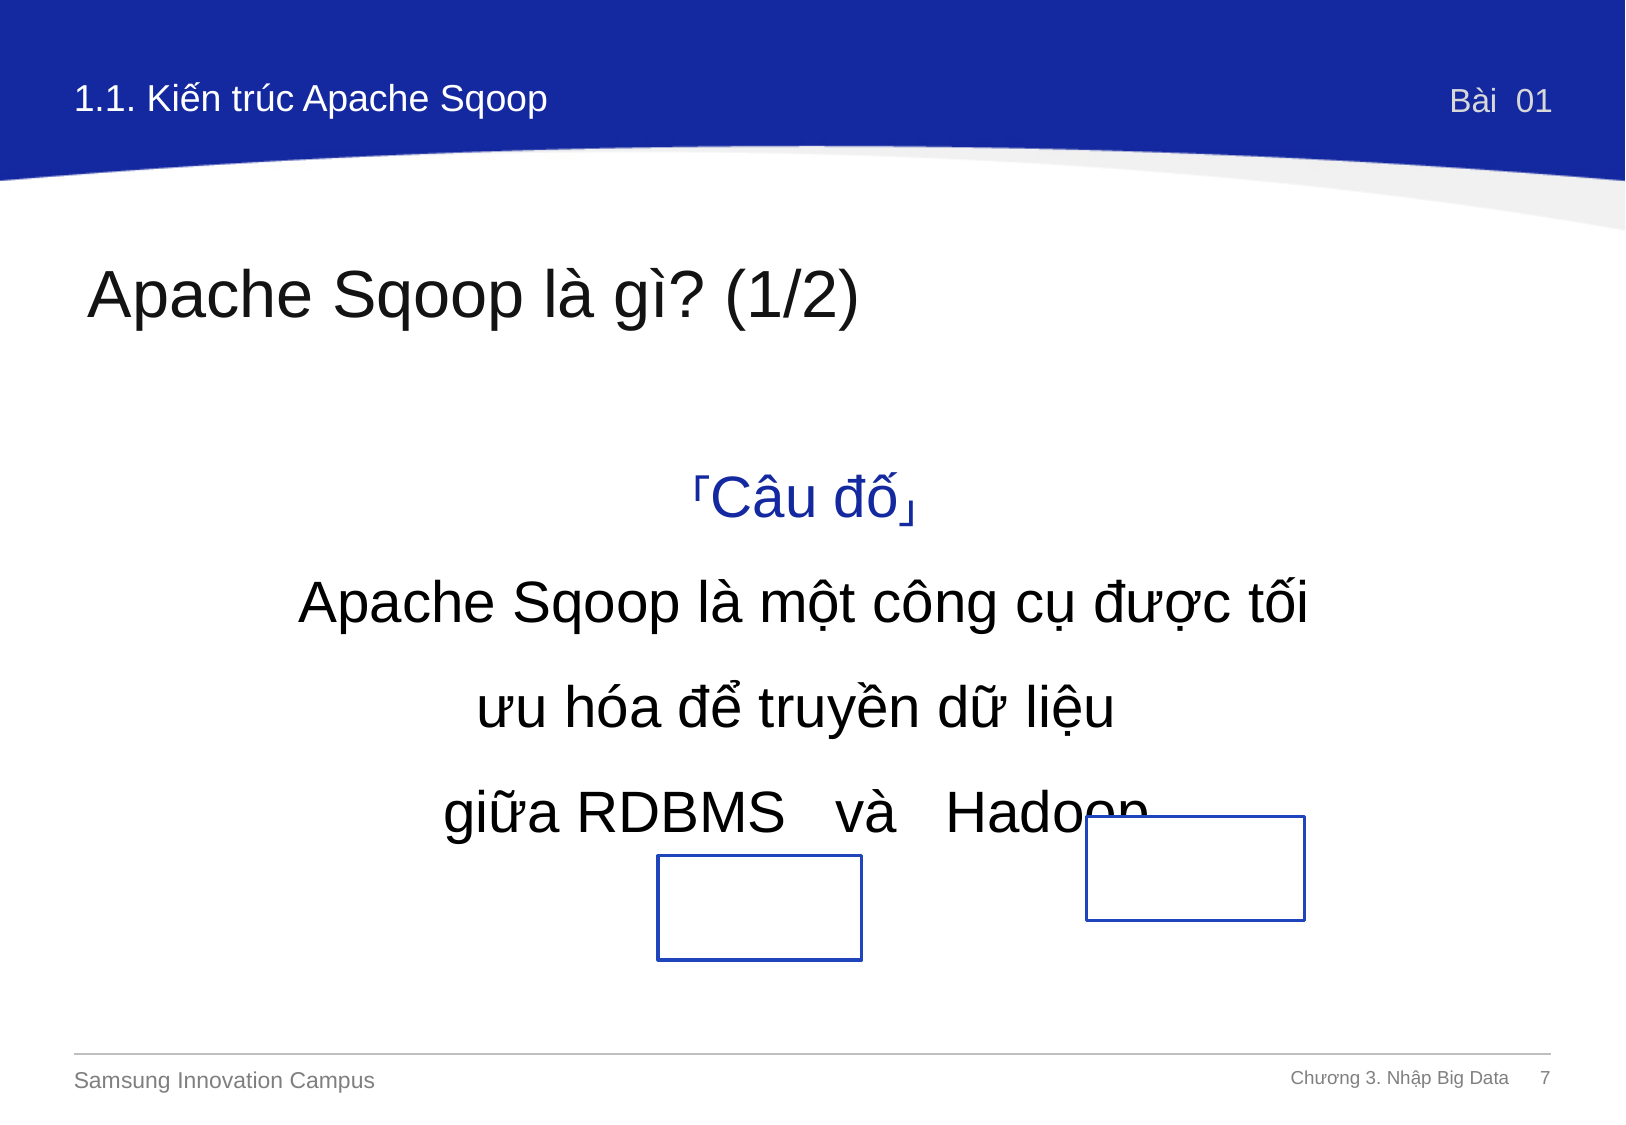

1.1. Kiến trúc Apache Sqoop
Bài  01

Apache Sqoop là gì? (1/2)
⸢Câu đố⸥
Apache Sqoop là một công cụ được tối ưu hóa để truyền dữ liệu
giữa RDBMS   và   Hadoop